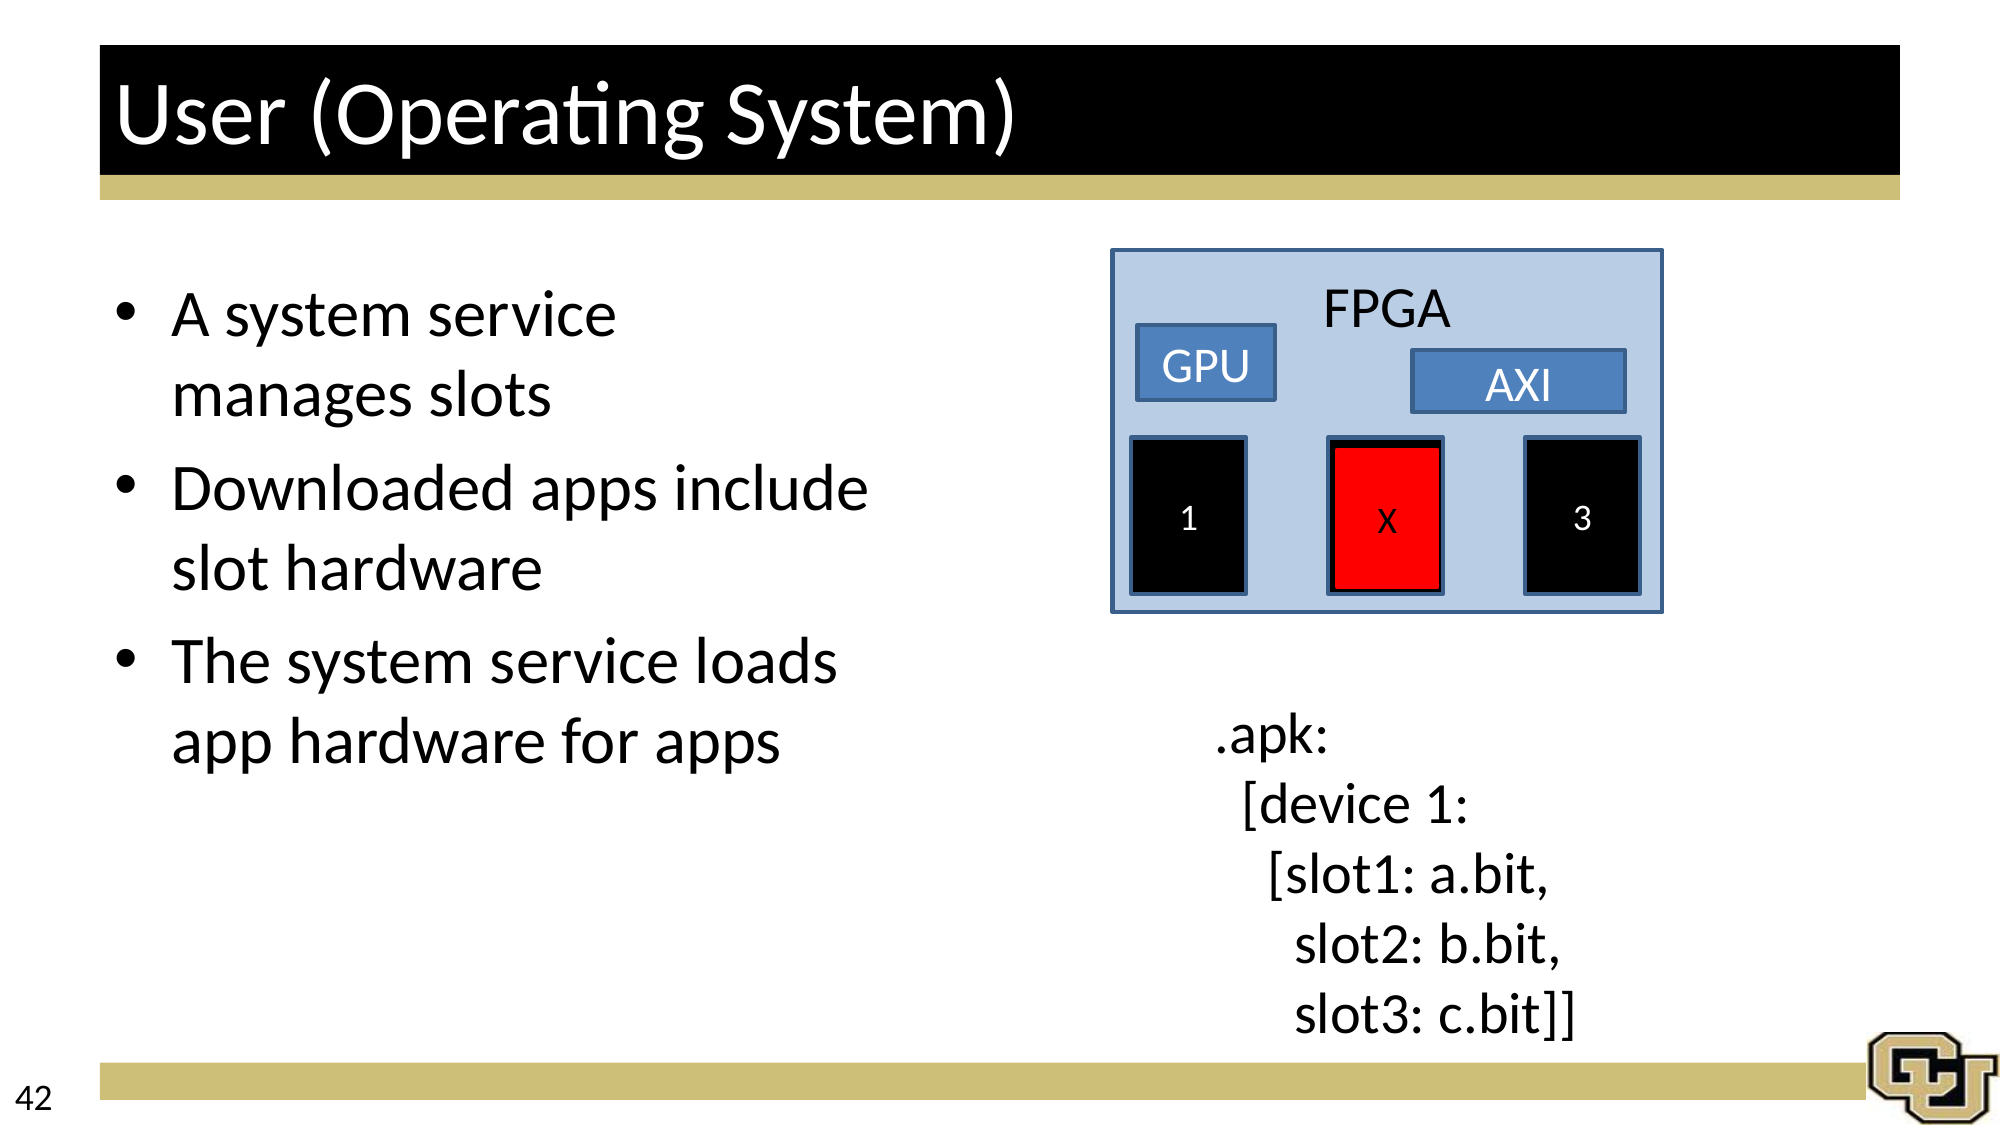

# User (Operating System)
FPGA

A system service manages slots
Downloaded apps include slot hardware
The system service loads app hardware for apps
GPU
AXI
1
2
3
X
.apk:
  [device 1:
    [slot1: a.bit,
      slot2: b.bit,
      slot3: c.bit]]
42